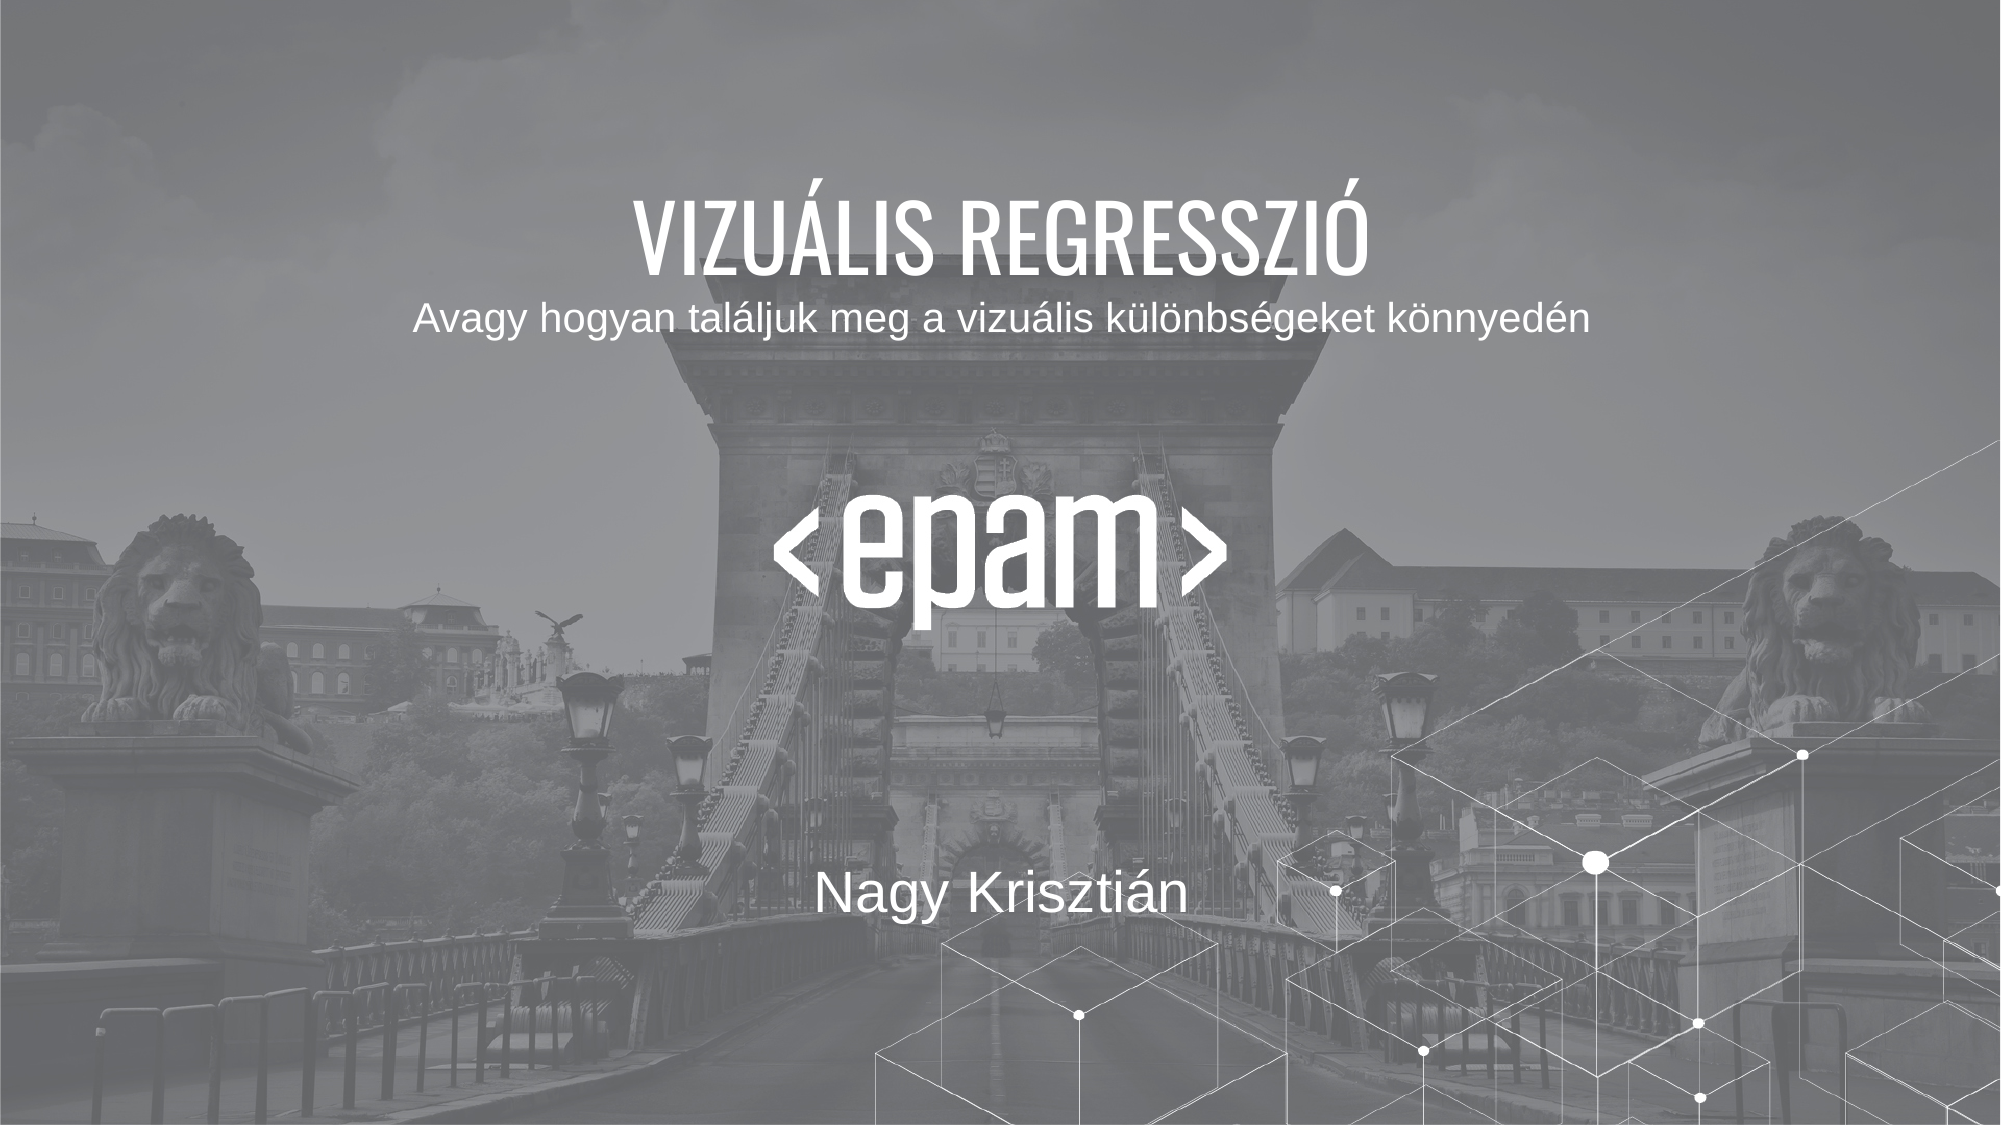

VIZUÁLIS REGRESSZIÓ
Avagy hogyan találjuk meg a vizuális különbségeket könnyedén
Nagy Krisztián